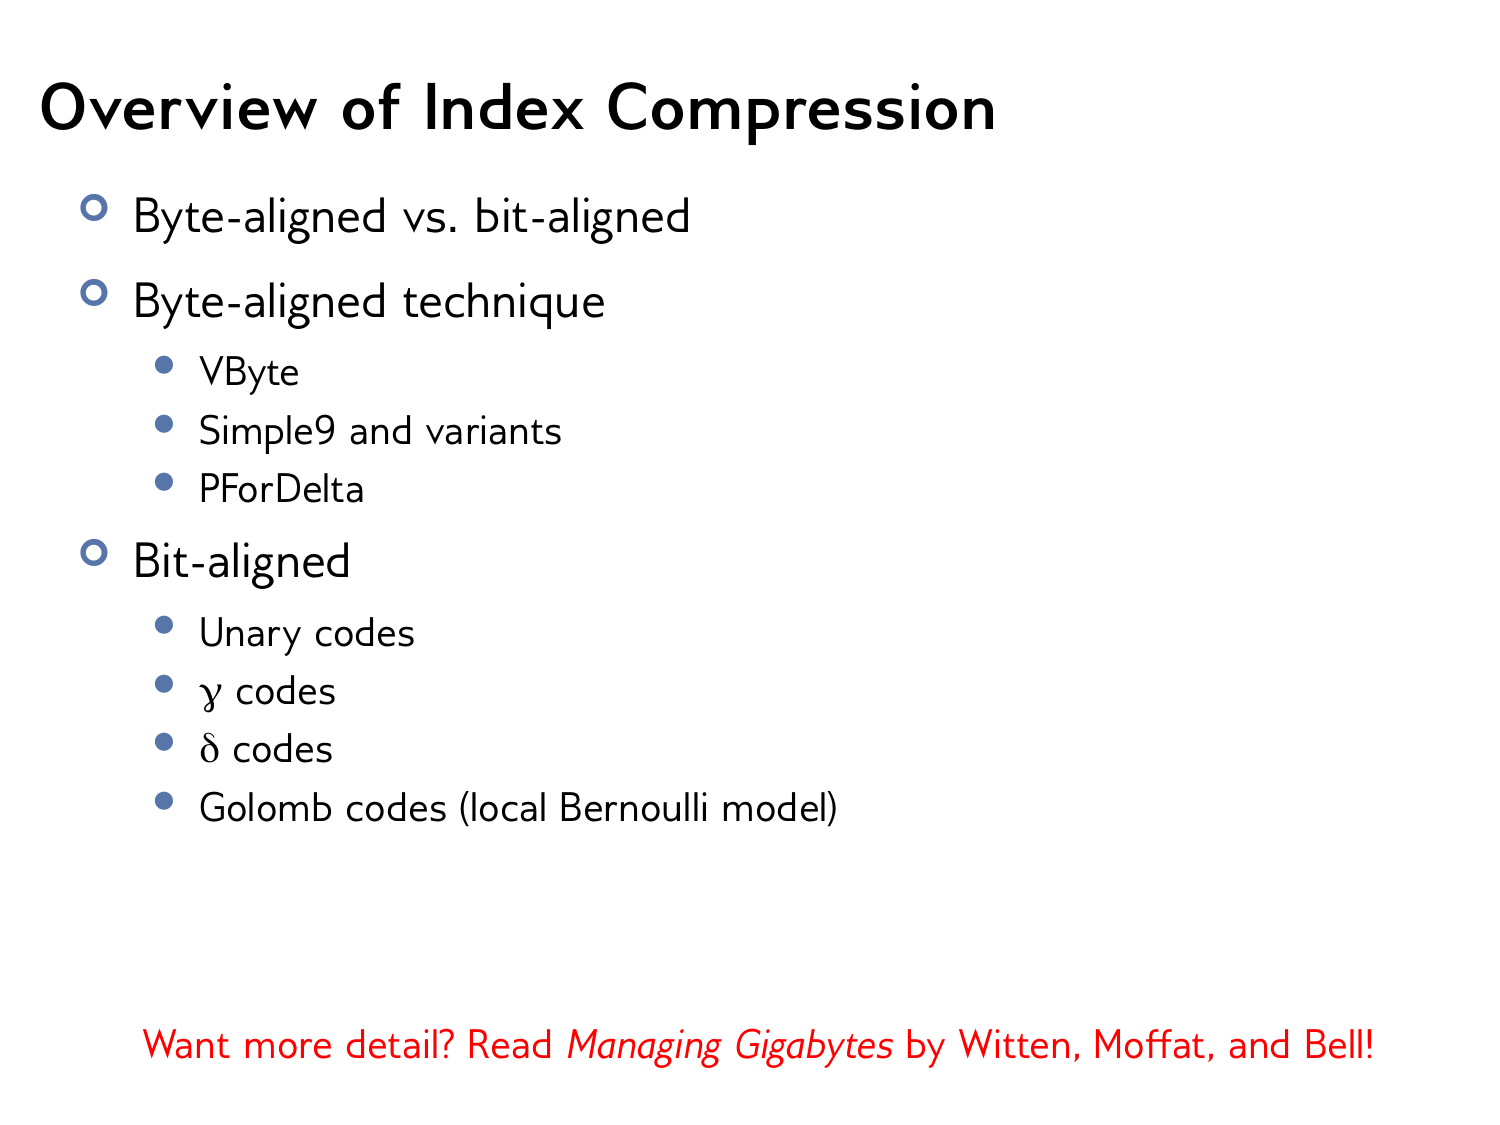

# Overview of Index Compression
Byte-aligned vs. bit-aligned
Byte-aligned technique
VByte
Simple9 and variants
PForDelta
Bit-aligned
Unary codes
γ codes
δ codes
Golomb codes (local Bernoulli model)

Want more detail? Read Managing Gigabytes by Witten, Moffat, and Bell!